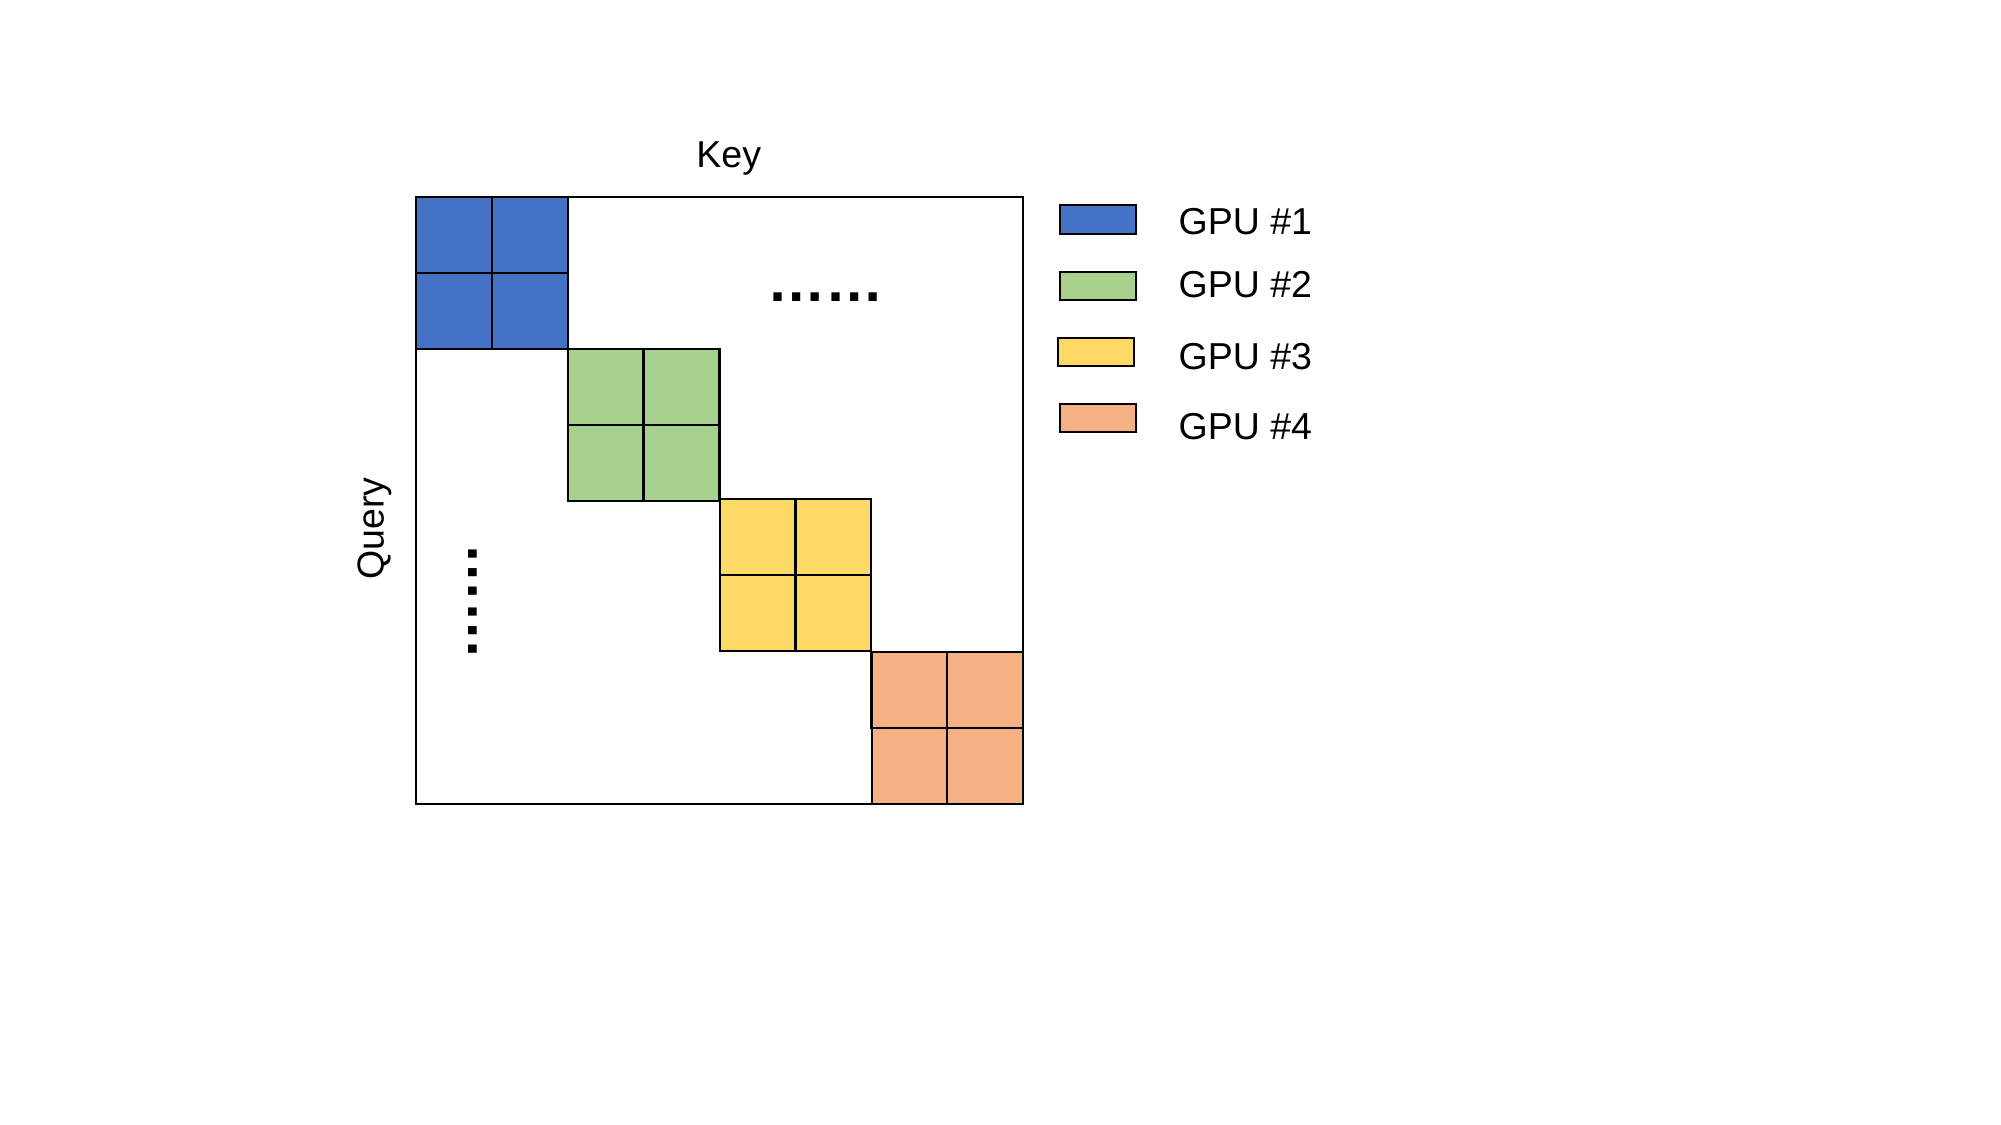

Key
GPU #1

……
GPU #2

GPU #3

GPU #4

Query

……